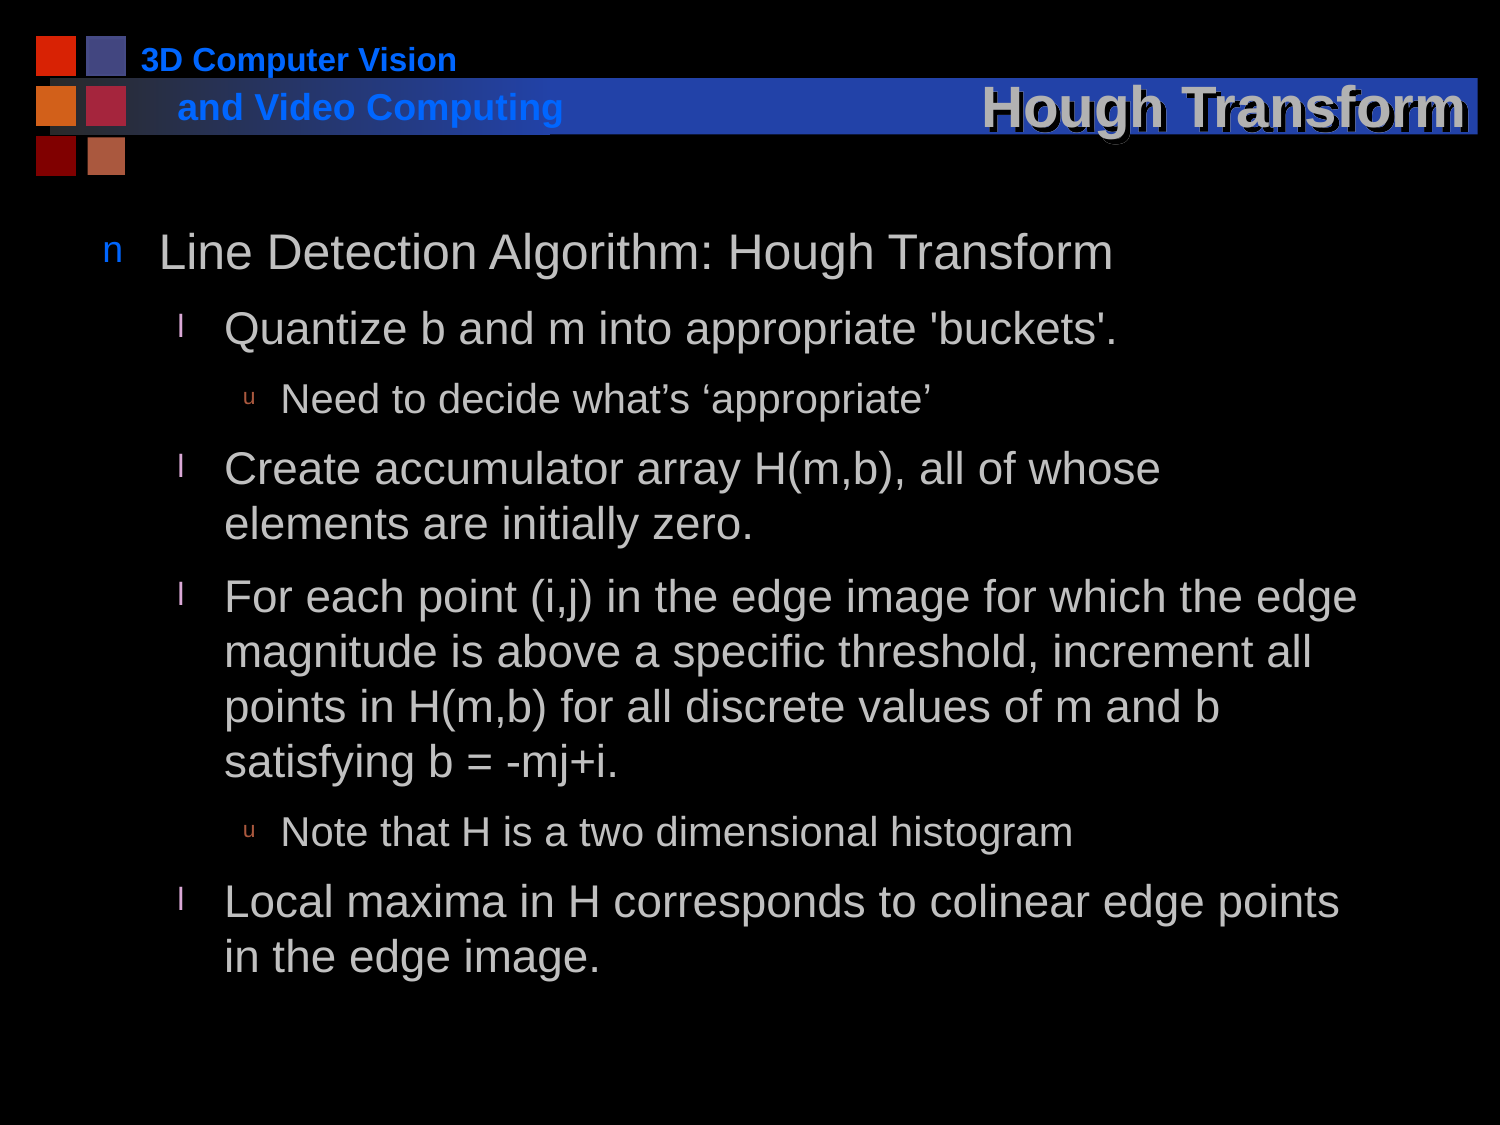

# Hough Transform
Line Detection Algorithm: Hough Transform
Quantize b and m into appropriate 'buckets'.
Need to decide what’s ‘appropriate’
Create accumulator array H(m,b), all of whose elements are initially zero.
For each point (i,j) in the edge image for which the edge magnitude is above a specific threshold, increment all points in H(m,b) for all discrete values of m and b satisfying b = -mj+i.
Note that H is a two dimensional histogram
Local maxima in H corresponds to colinear edge points in the edge image.